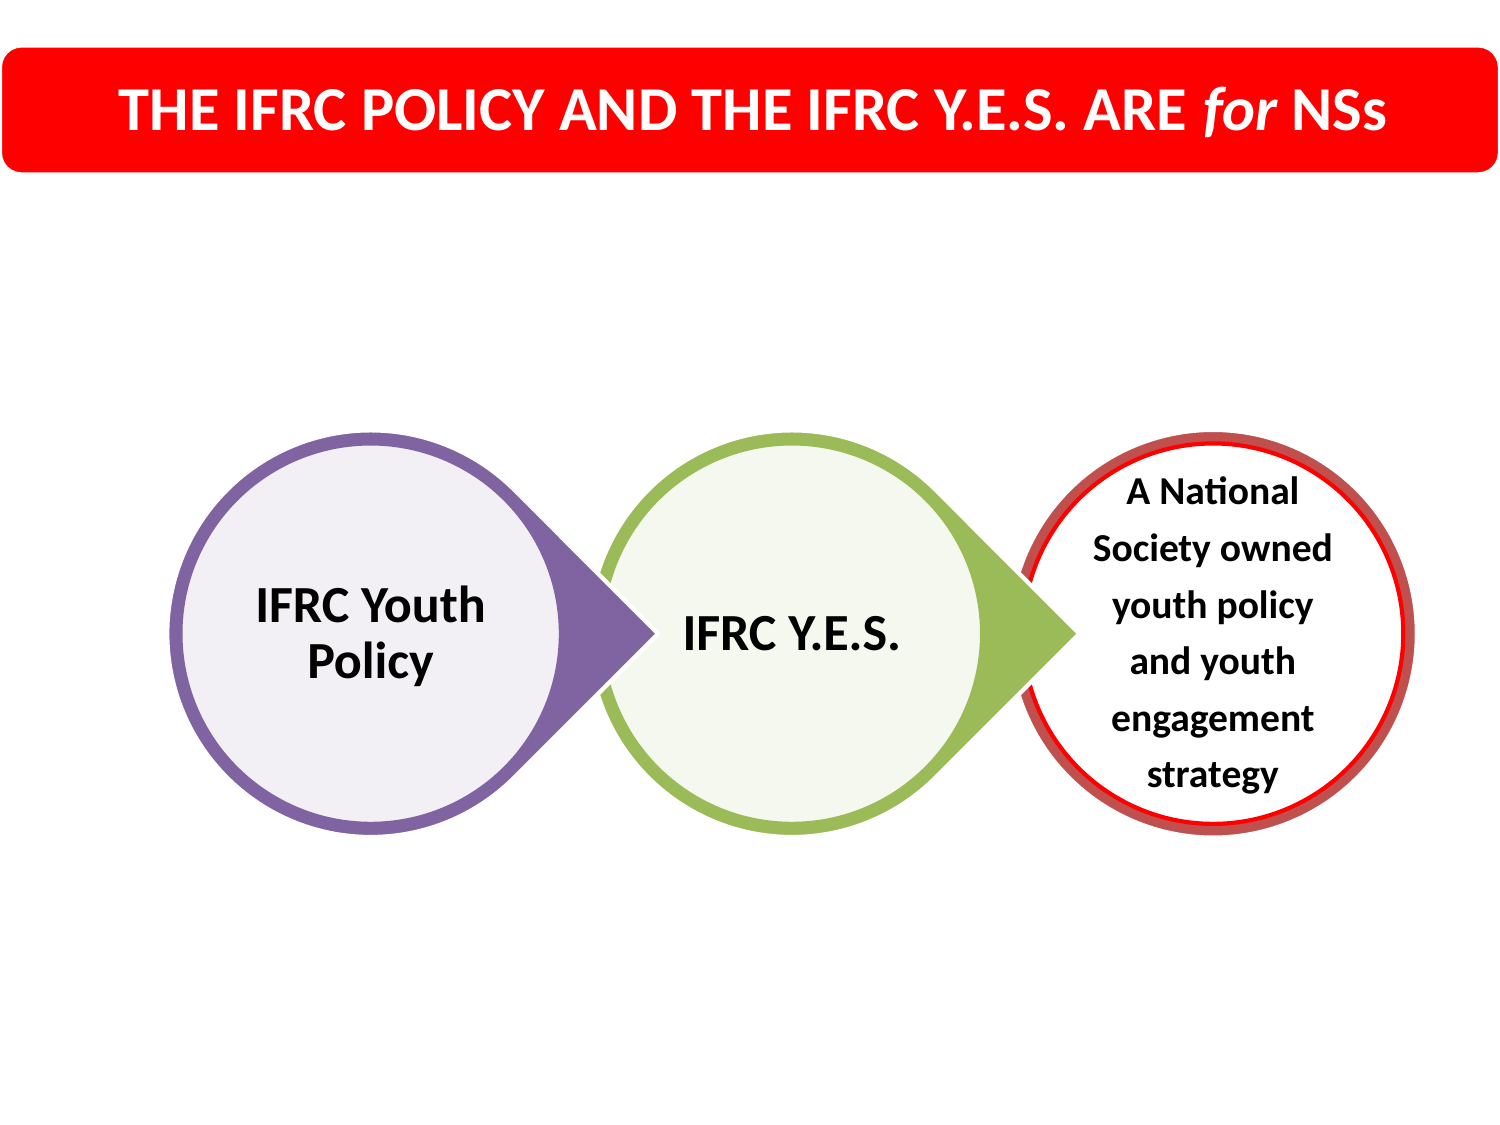

the IFRC Policy and the IFRC Y.E.S. ARE for NSs
A National
Society owned
youth policy
and youth
engagement
strategy
IFRC Y.E.S.
IFRC Youth Policy